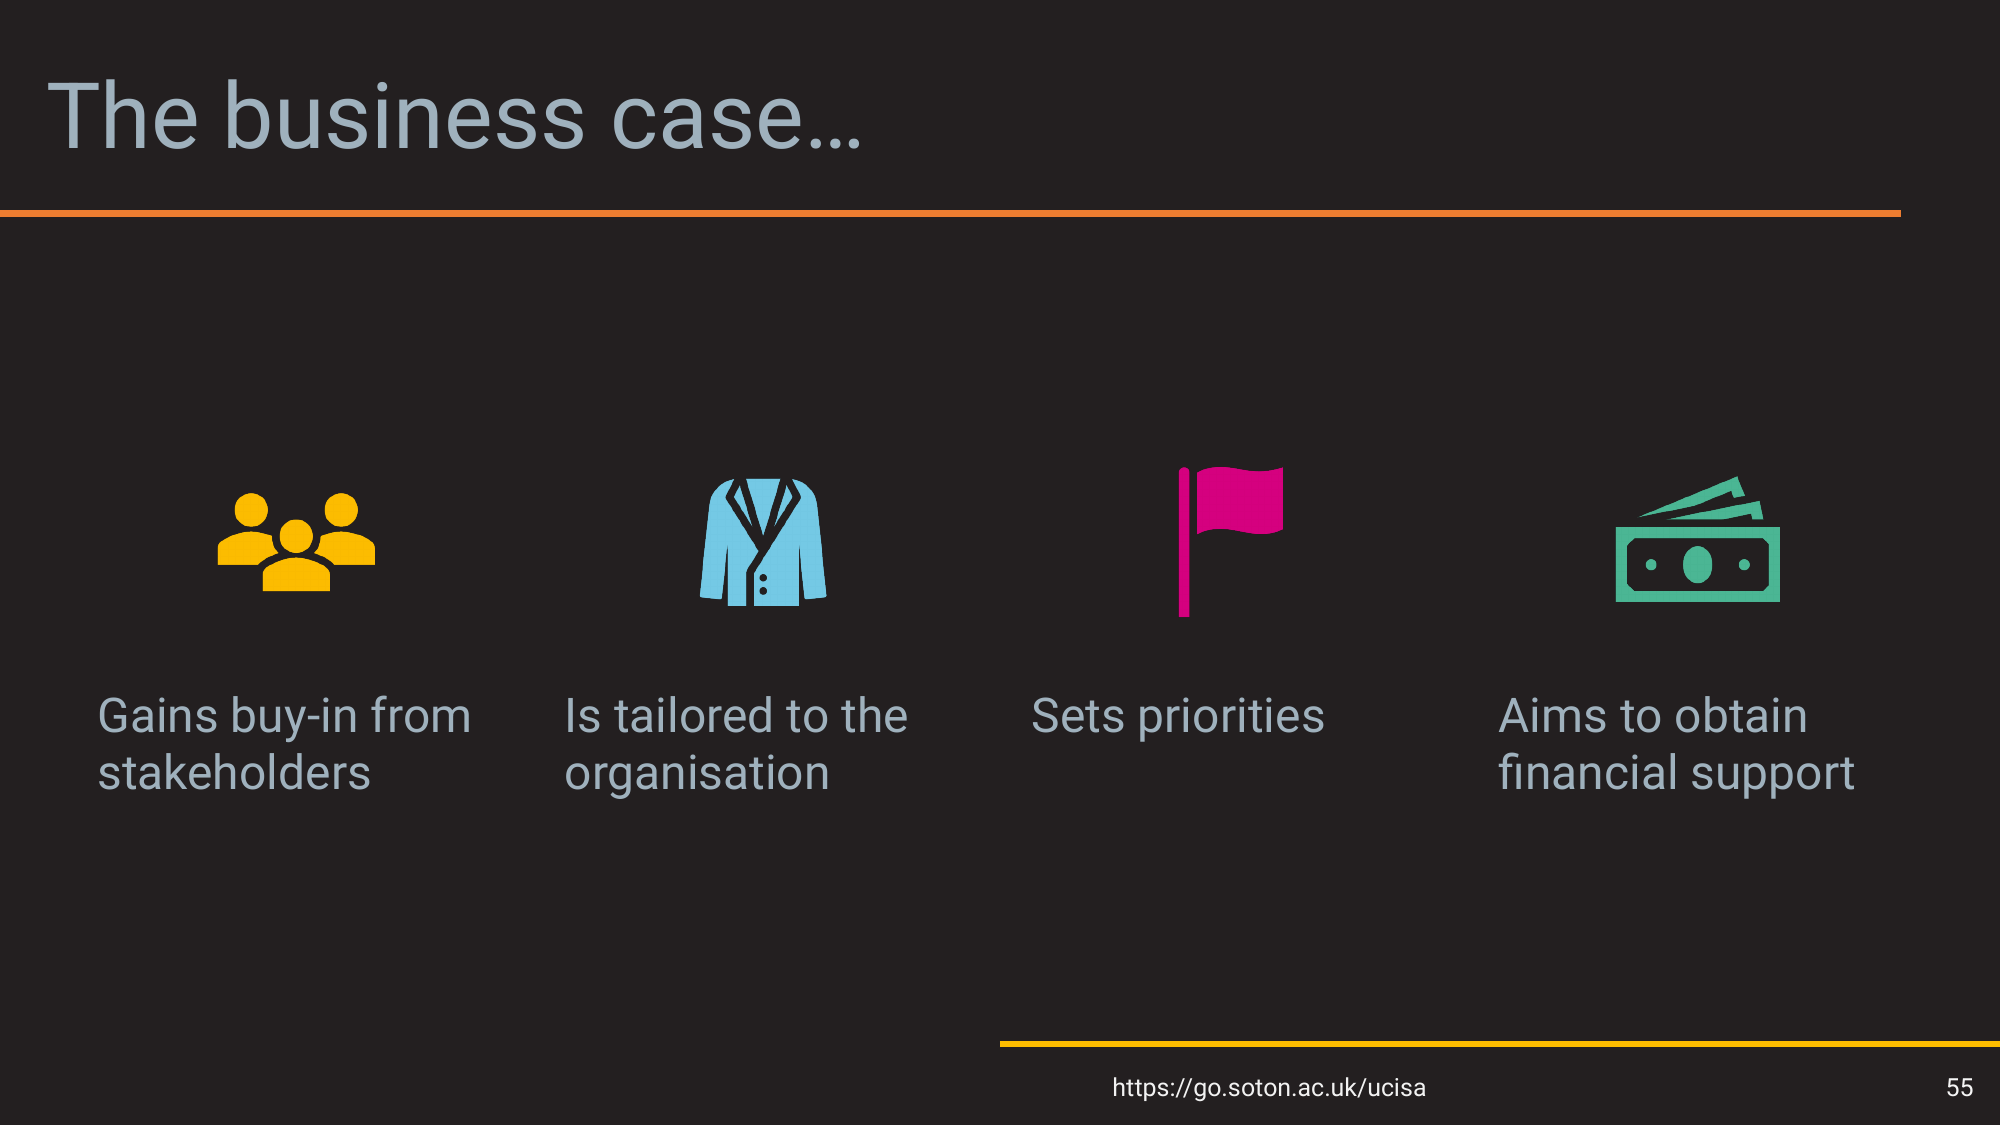

# The business case…
Gains buy-in from stakeholders
Is tailored to the organisation
Sets priorities
Aims to obtain financial support
55
https://go.soton.ac.uk/ucisa